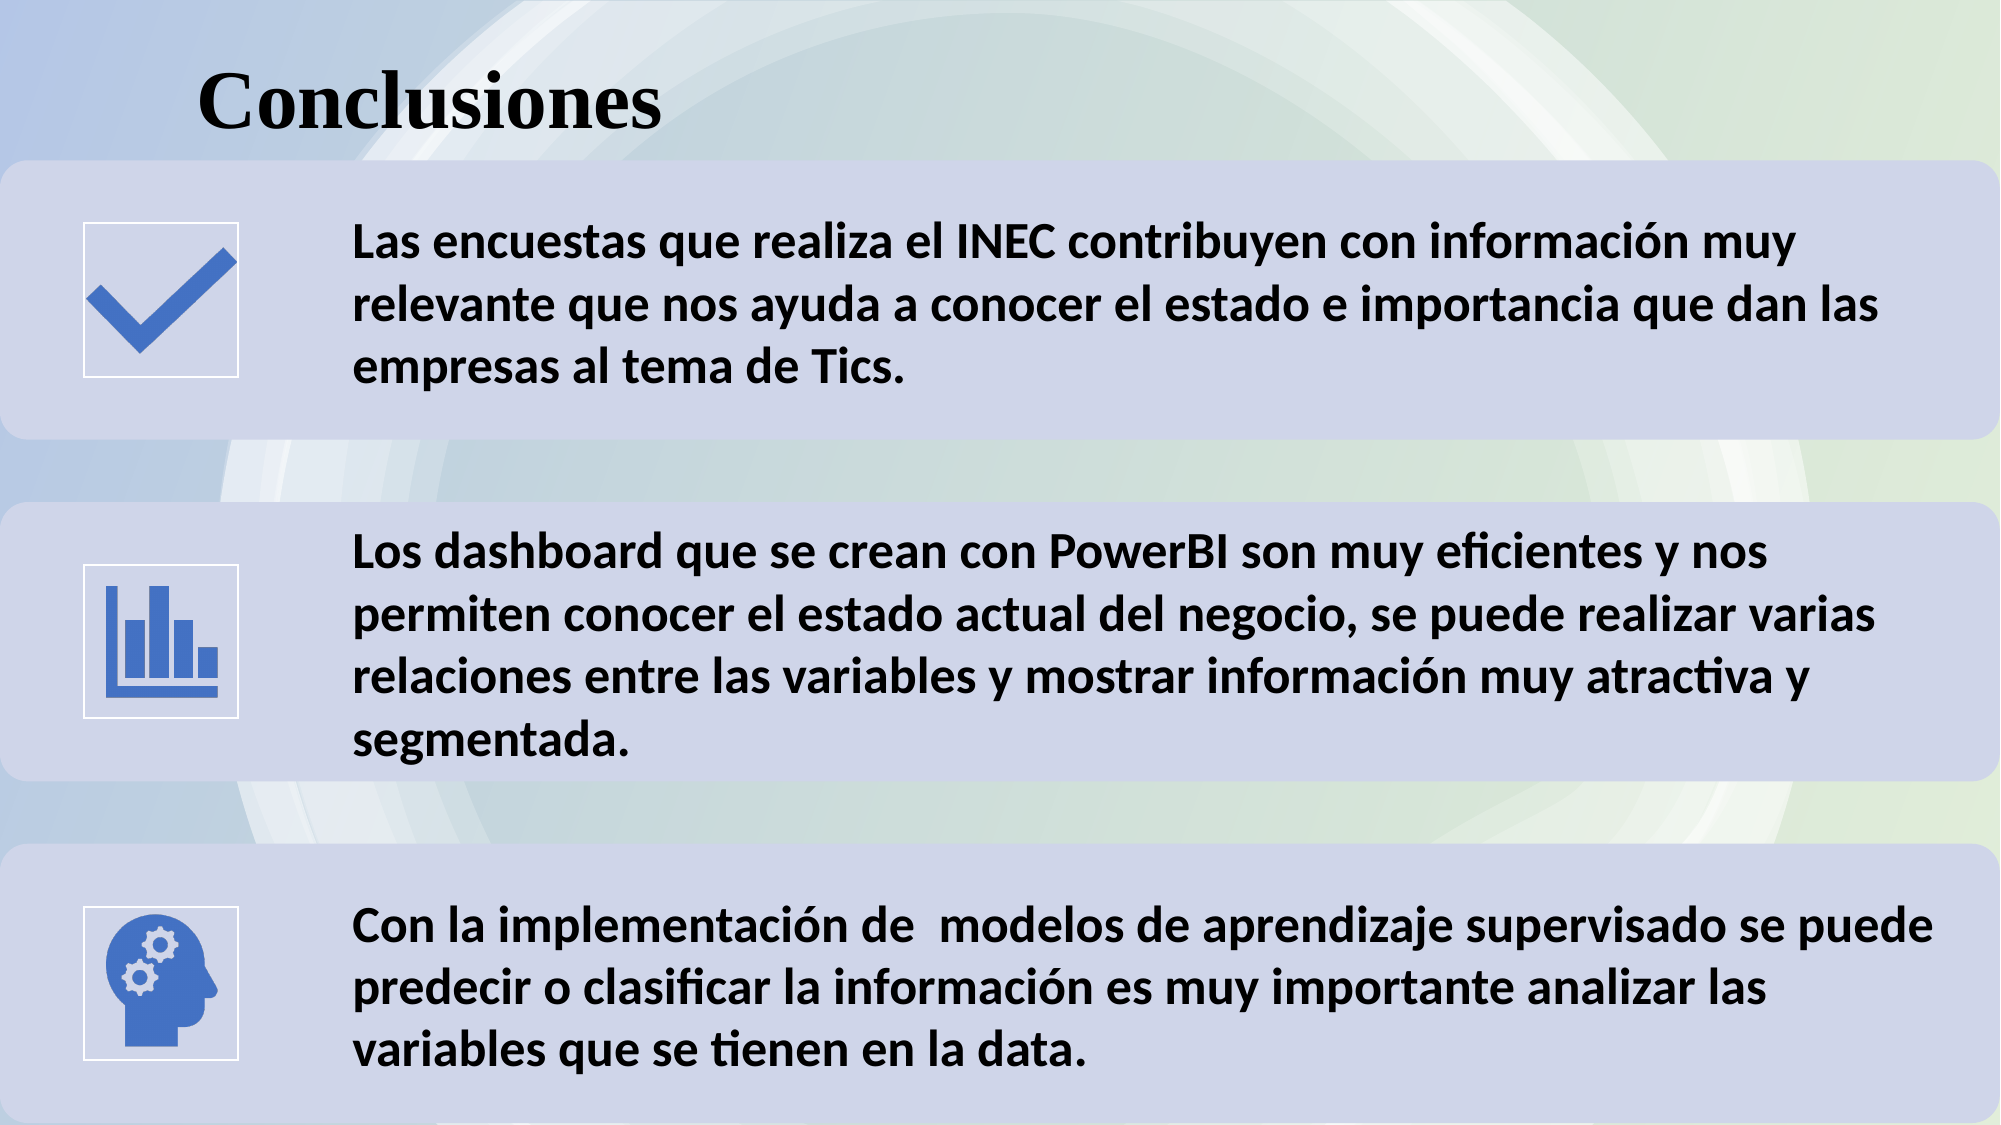

Conclusiones

Las encuestas que realiza el INEC contribuyen con información muy relevante que nos ayuda a conocer el estado e importancia que dan las empresas al tema de Tics.
Los dashboard que se crean con PowerBI son muy eficientes y nos permiten conocer el estado actual del negocio, se puede realizar varias relaciones entre las variables y mostrar información muy atractiva y segmentada.
Con la implementación de  modelos de aprendizaje supervisado se puede predecir o clasificar la información es muy importante analizar las variables que se tienen en la data.